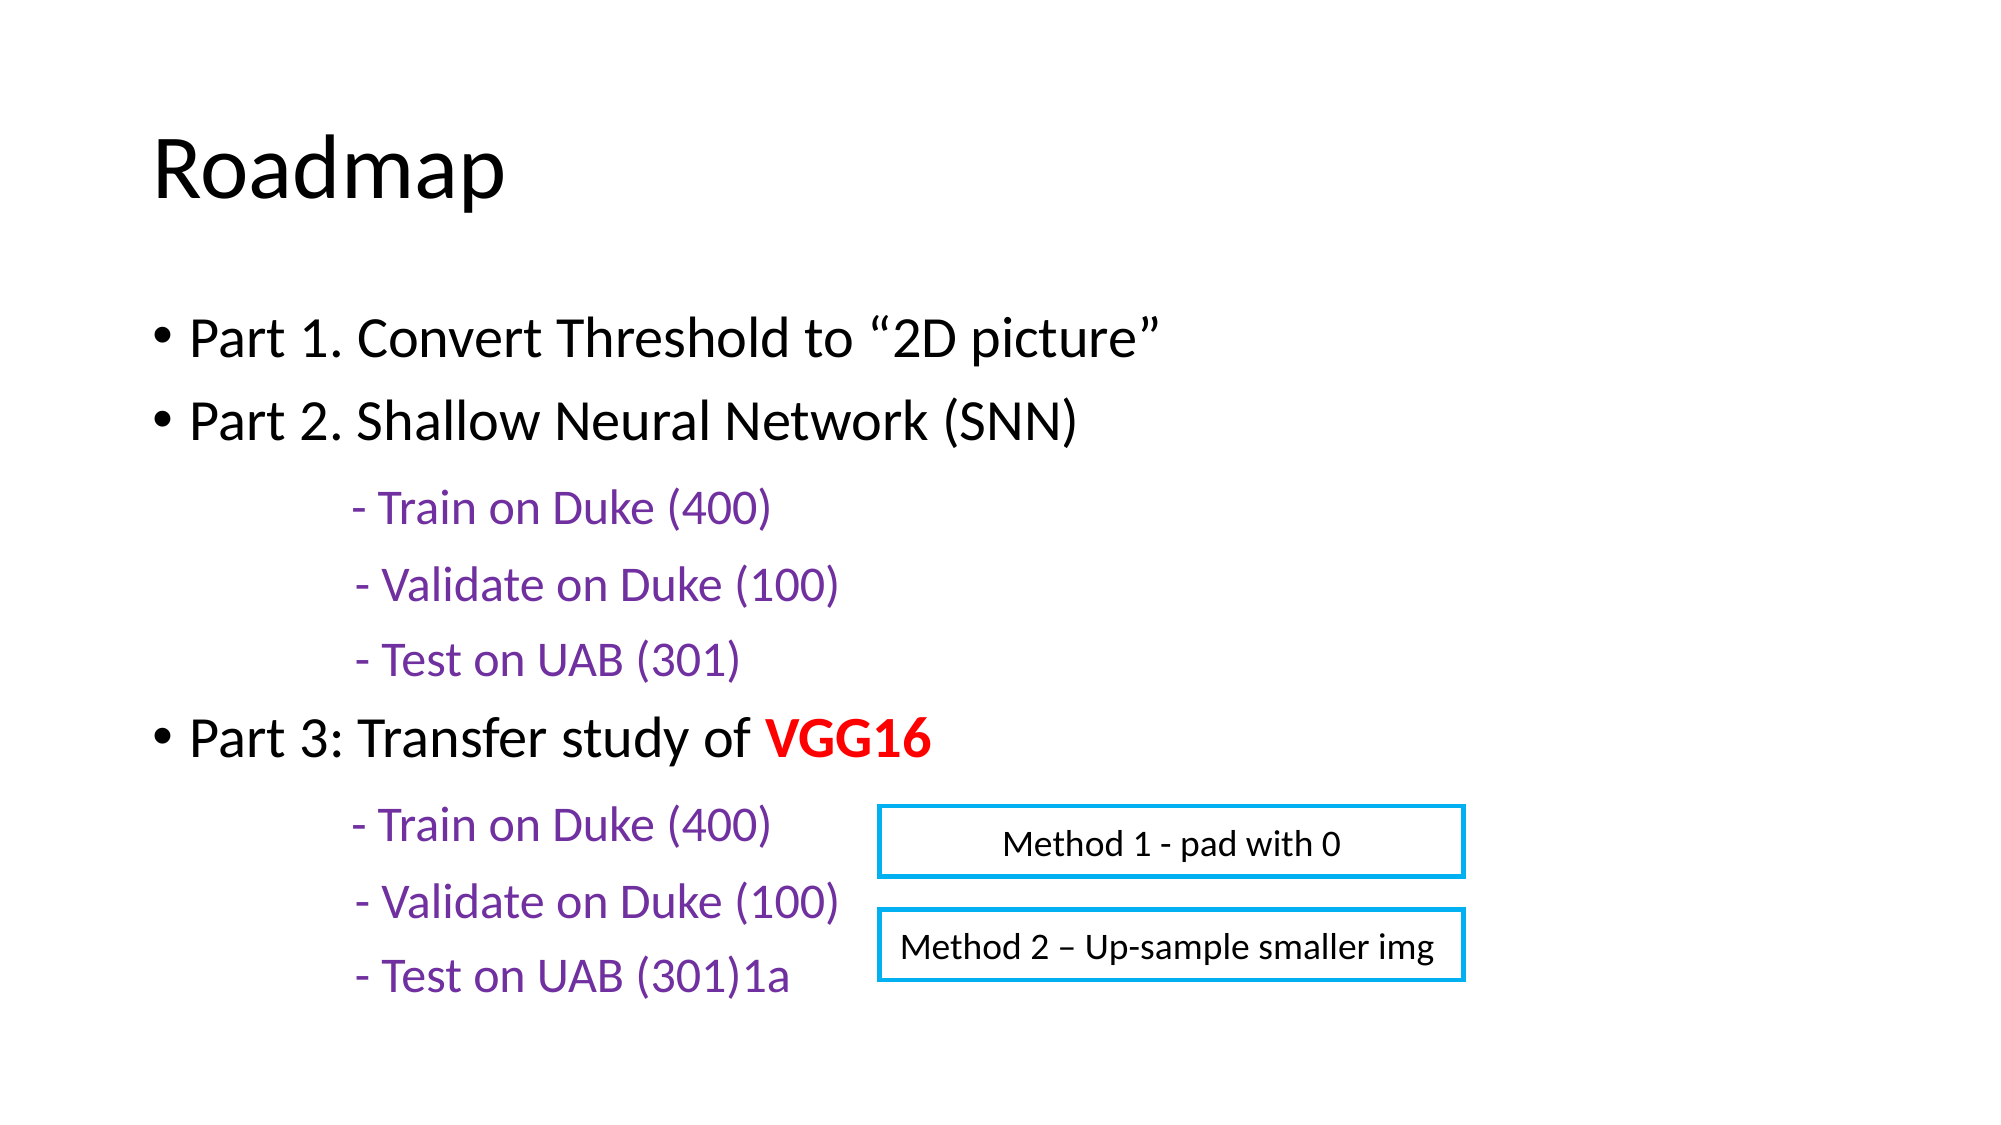

# Roadmap
Part 1. Convert Threshold to “2D picture”
Part 2. Shallow Neural Network (SNN)
               - Train on Duke (400)
                  - Validate on Duke (100)
                  - Test on UAB (301)
Part 3: Transfer study of VGG16
               - Train on Duke (400)
                  - Validate on Duke (100)
                  - Test on UAB (301)1a
Method 1 - pad with 0
Method 2 – Up-sample smaller img